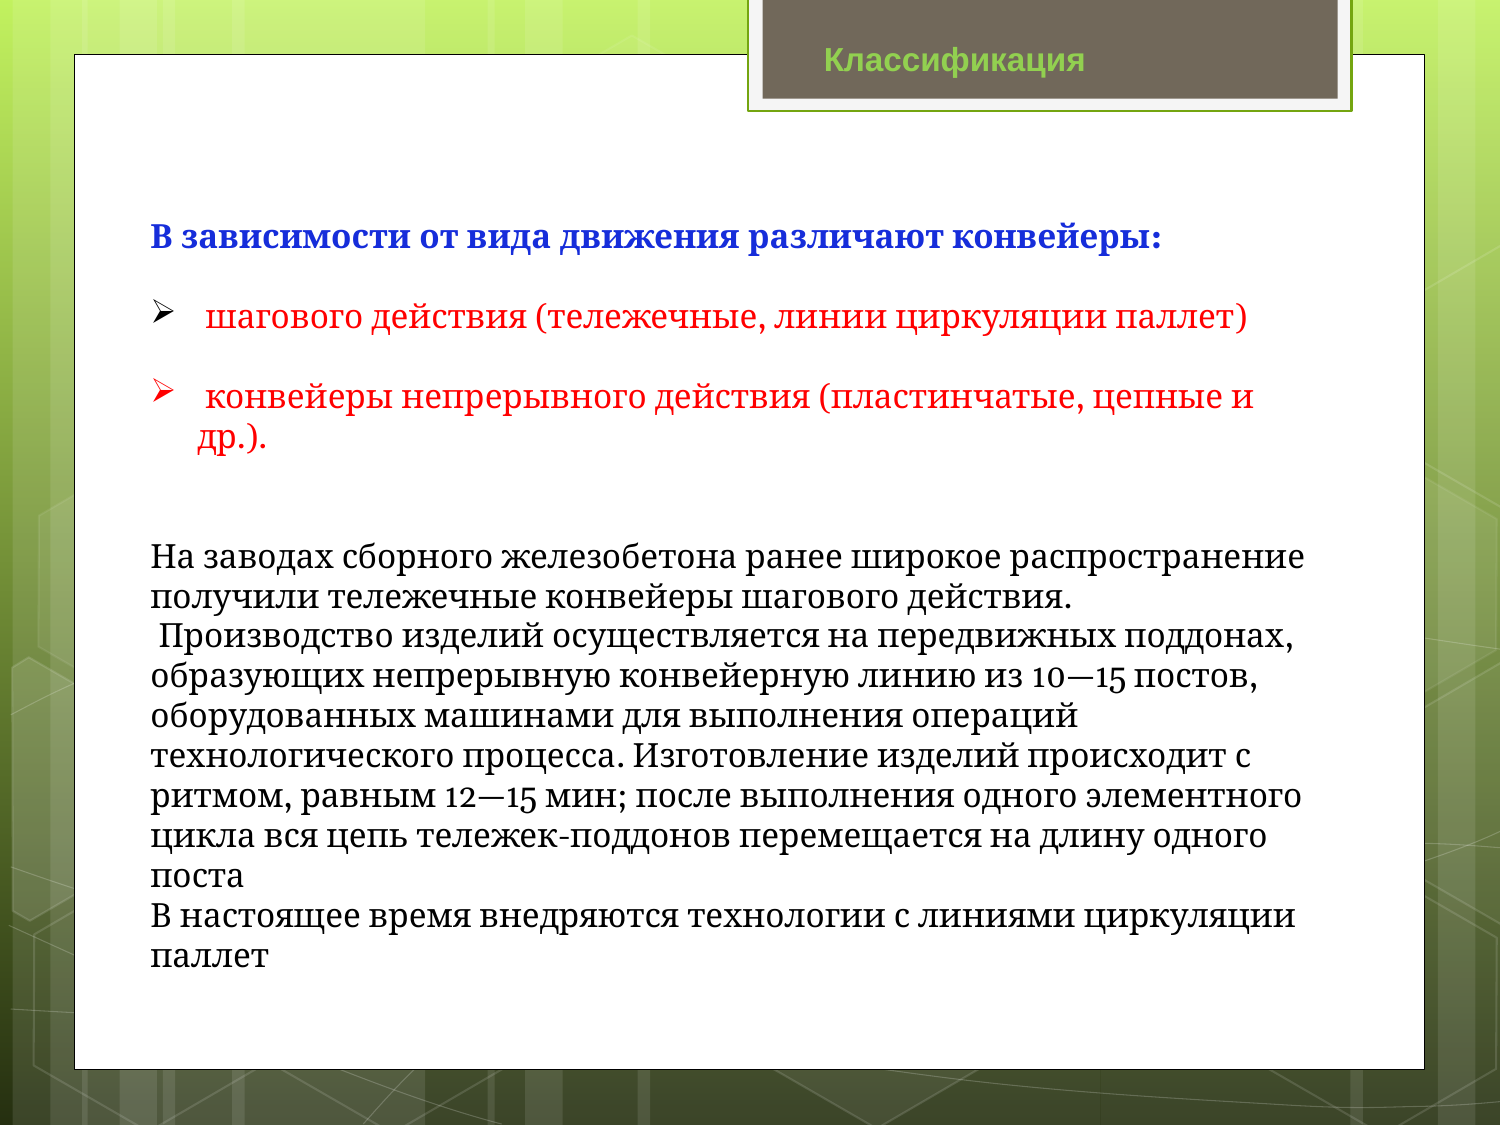

Классификация
В зависимости от вида движения различают конвейеры:

 шагового действия (тележечные, линии циркуляции паллет)

 конвейеры непрерывного действия (пластинчатые, цепные и др.).

На заводах сборного железобетона ранее широкое распространение получили тележечные конвейеры шагового действия.
 Производство изделий осуществляется на передвижных поддонах, образующих непрерывную конвейерную линию из 10—15 постов, оборудованных машинами для выполнения операций технологического процесса. Изготовление изделий происходит с ритмом, равным 12—15 мин; после выполнения одного элементного цикла вся цепь тележек-поддонов перемещается на длину одного поста
В настоящее время внедряются технологии с линиями циркуляции паллет